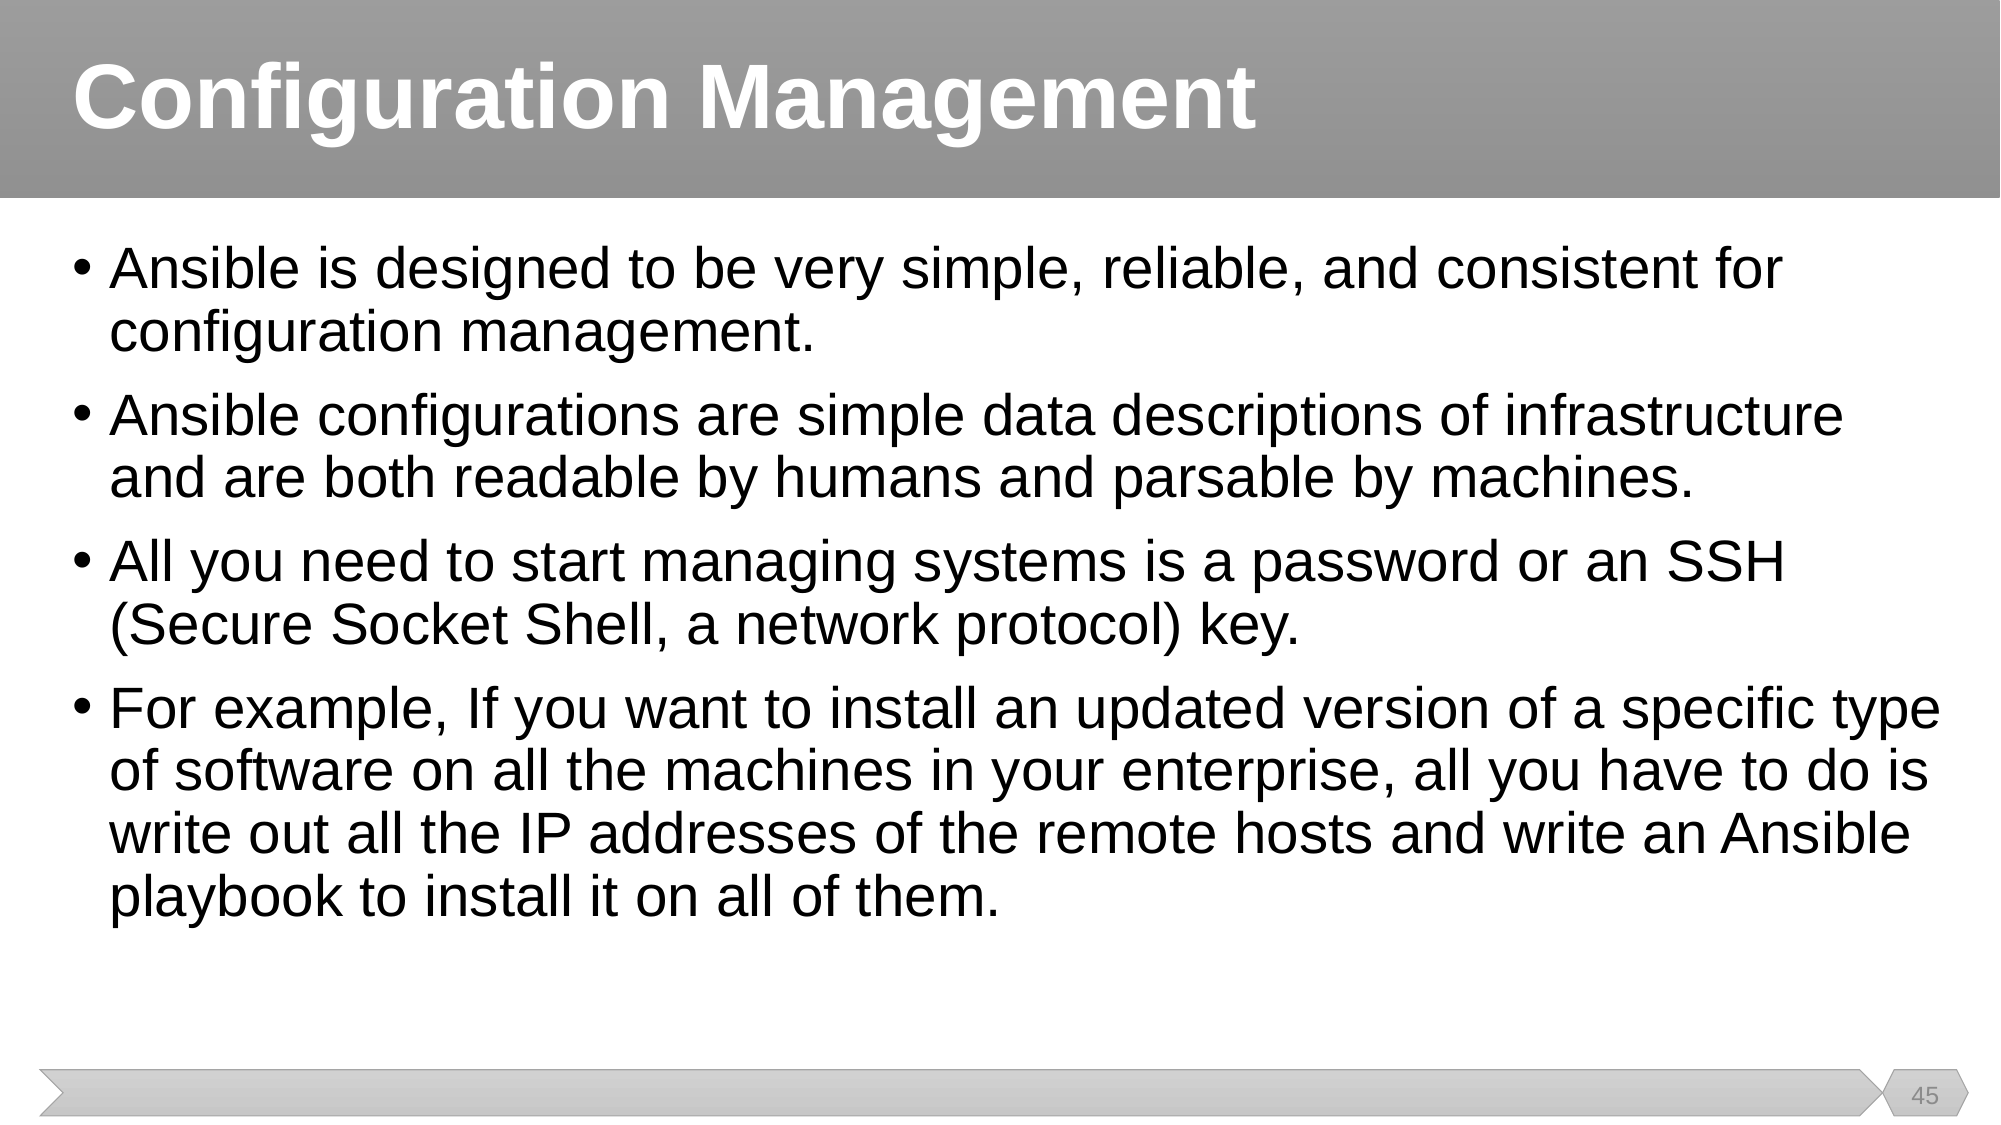

# Configuration Management
Ansible is designed to be very simple, reliable, and consistent for configuration management.
Ansible configurations are simple data descriptions of infrastructure and are both readable by humans and parsable by machines.
All you need to start managing systems is a password or an SSH (Secure Socket Shell, a network protocol) key.
For example, If you want to install an updated version of a specific type of software on all the machines in your enterprise, all you have to do is write out all the IP addresses of the remote hosts and write an Ansible playbook to install it on all of them.
45